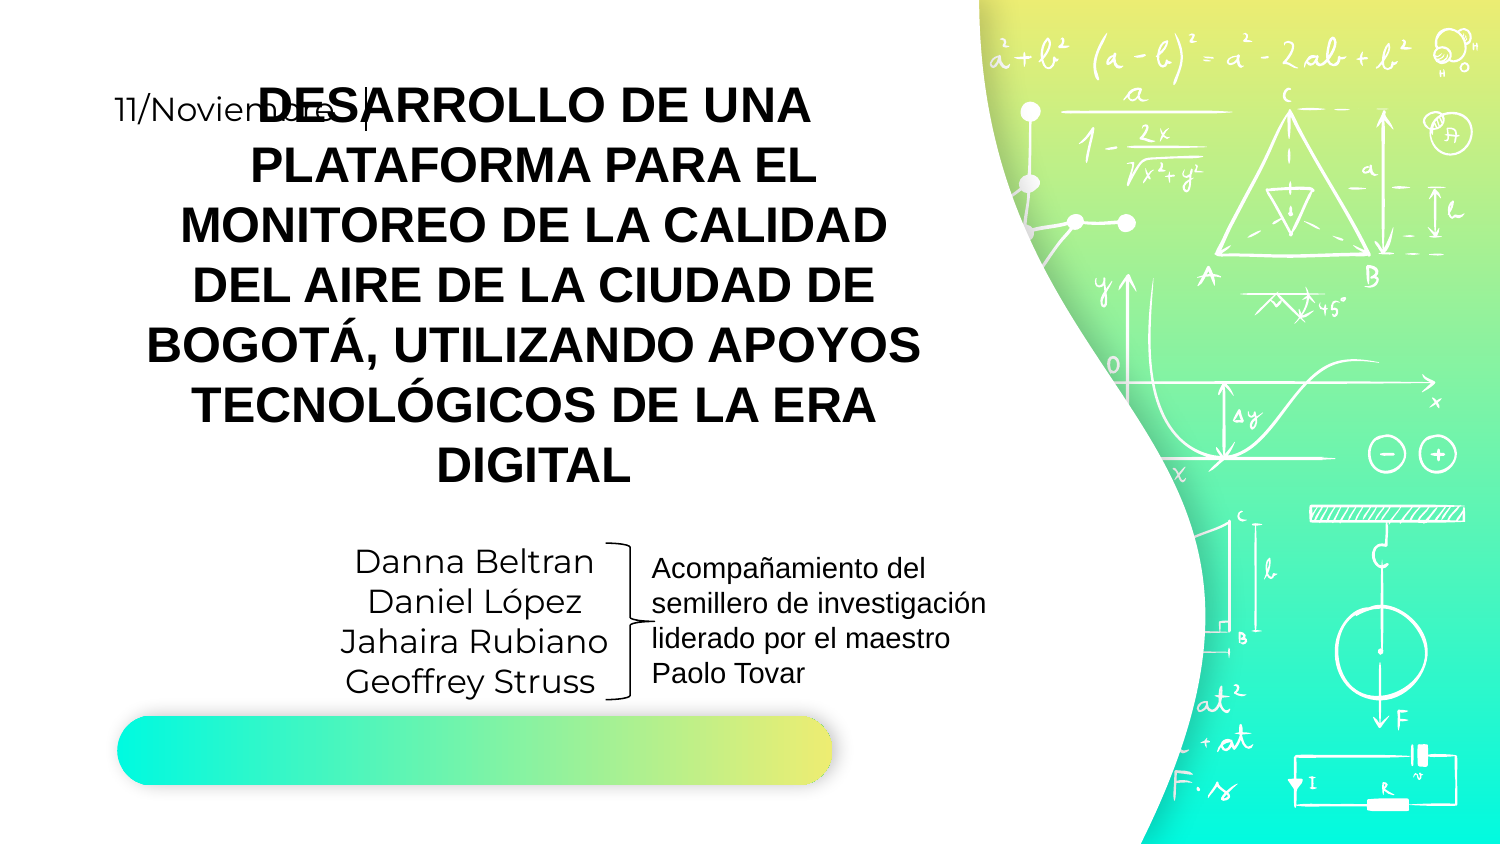

11/Noviembre
# DESARROLLO DE UNA PLATAFORMA PARA EL MONITOREO DE LA CALIDAD DEL AIRE DE LA CIUDAD DE BOGOTÁ, UTILIZANDO APOYOS TECNOLÓGICOS DE LA ERA DIGITAL

Acompañamiento del semillero de investigación liderado por el maestro Paolo Tovar

Danna Beltran
Daniel López
Jahaira Rubiano
Geoffrey Struss